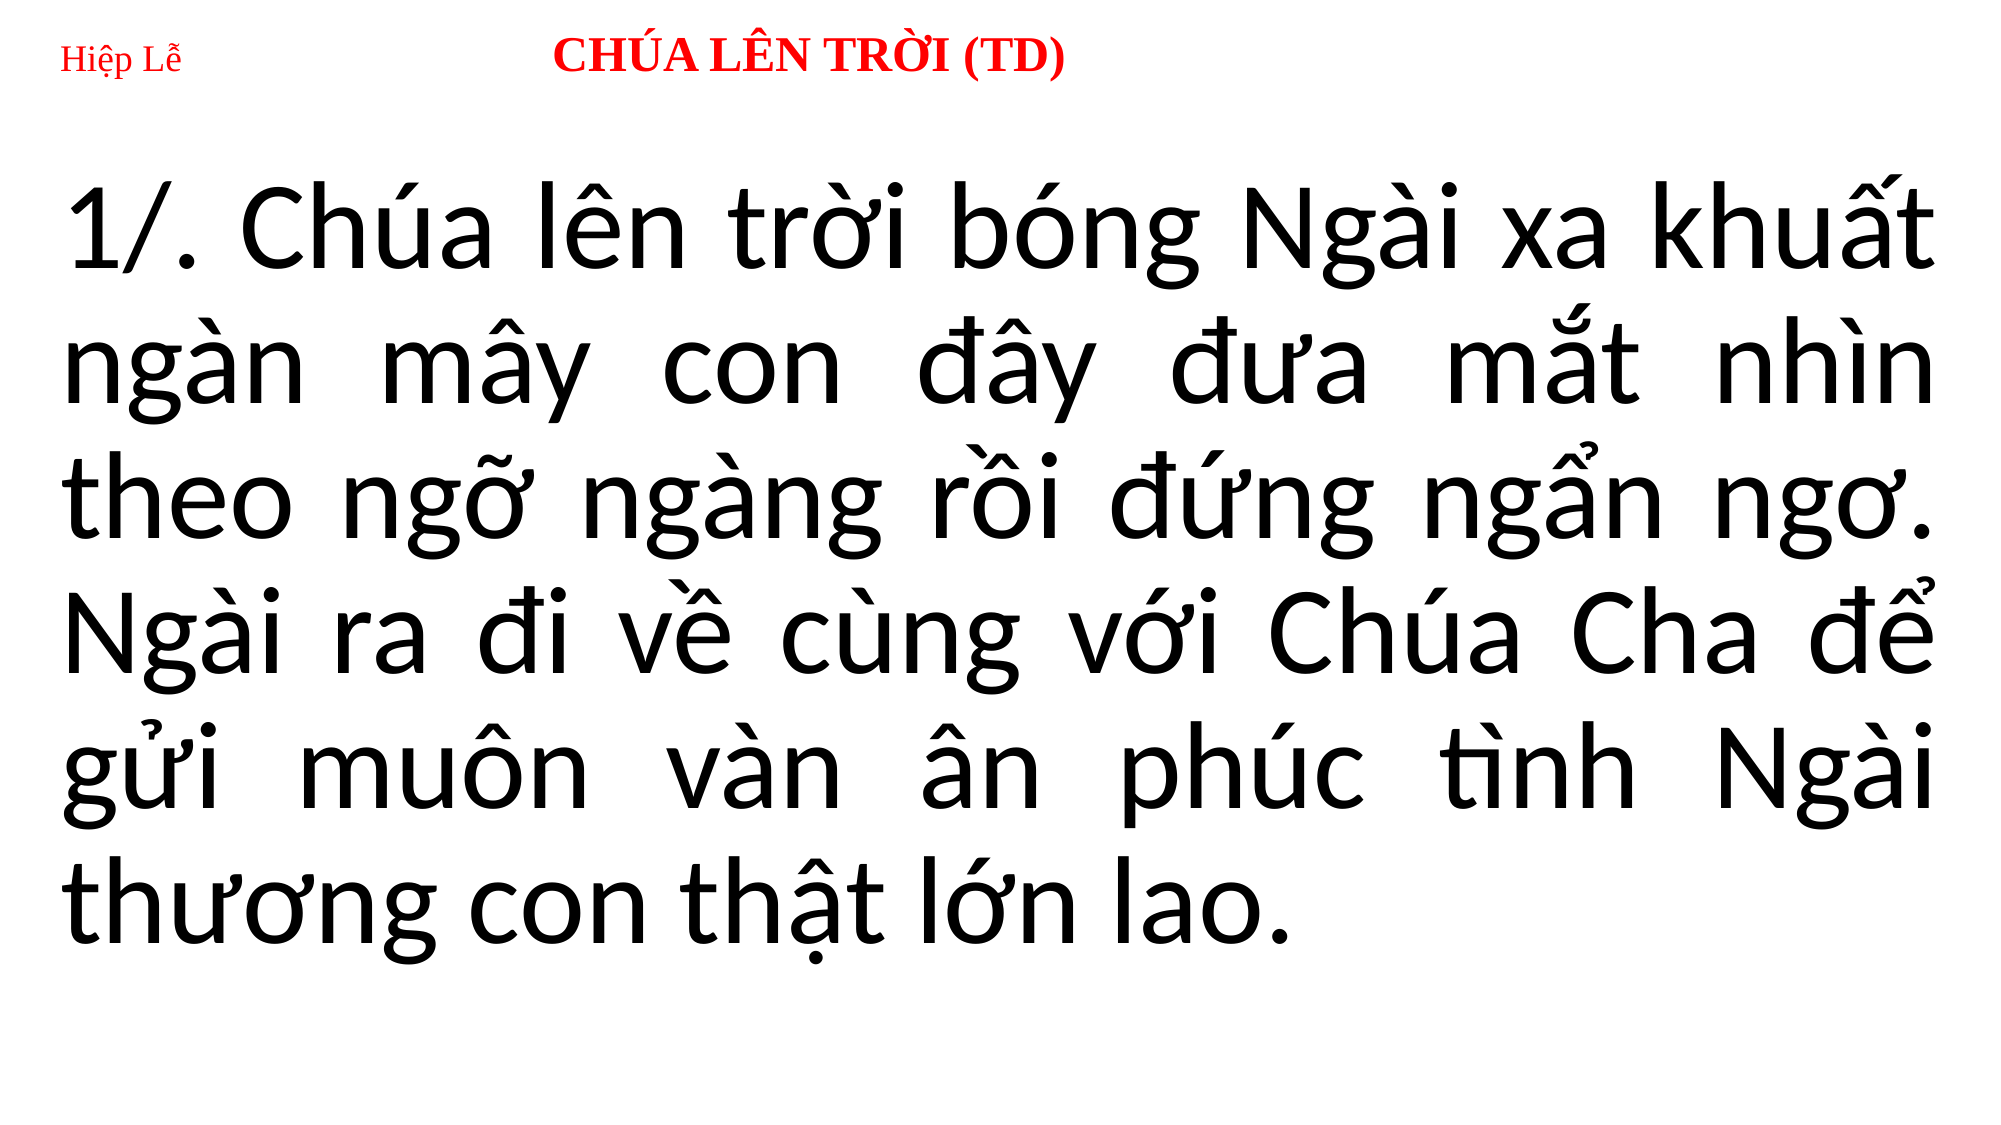

# Hiệp Lễ                                       CHÚA LÊN TRỜI (TD)
1/. Chúa lên trời bóng Ngài xa khuất ngàn mây con đây đưa mắt nhìn theo ngỡ ngàng rồi đứng ngẩn ngơ. Ngài ra đi về cùng với Chúa Cha để gửi muôn vàn ân phúc tình Ngài thương con thật lớn lao.